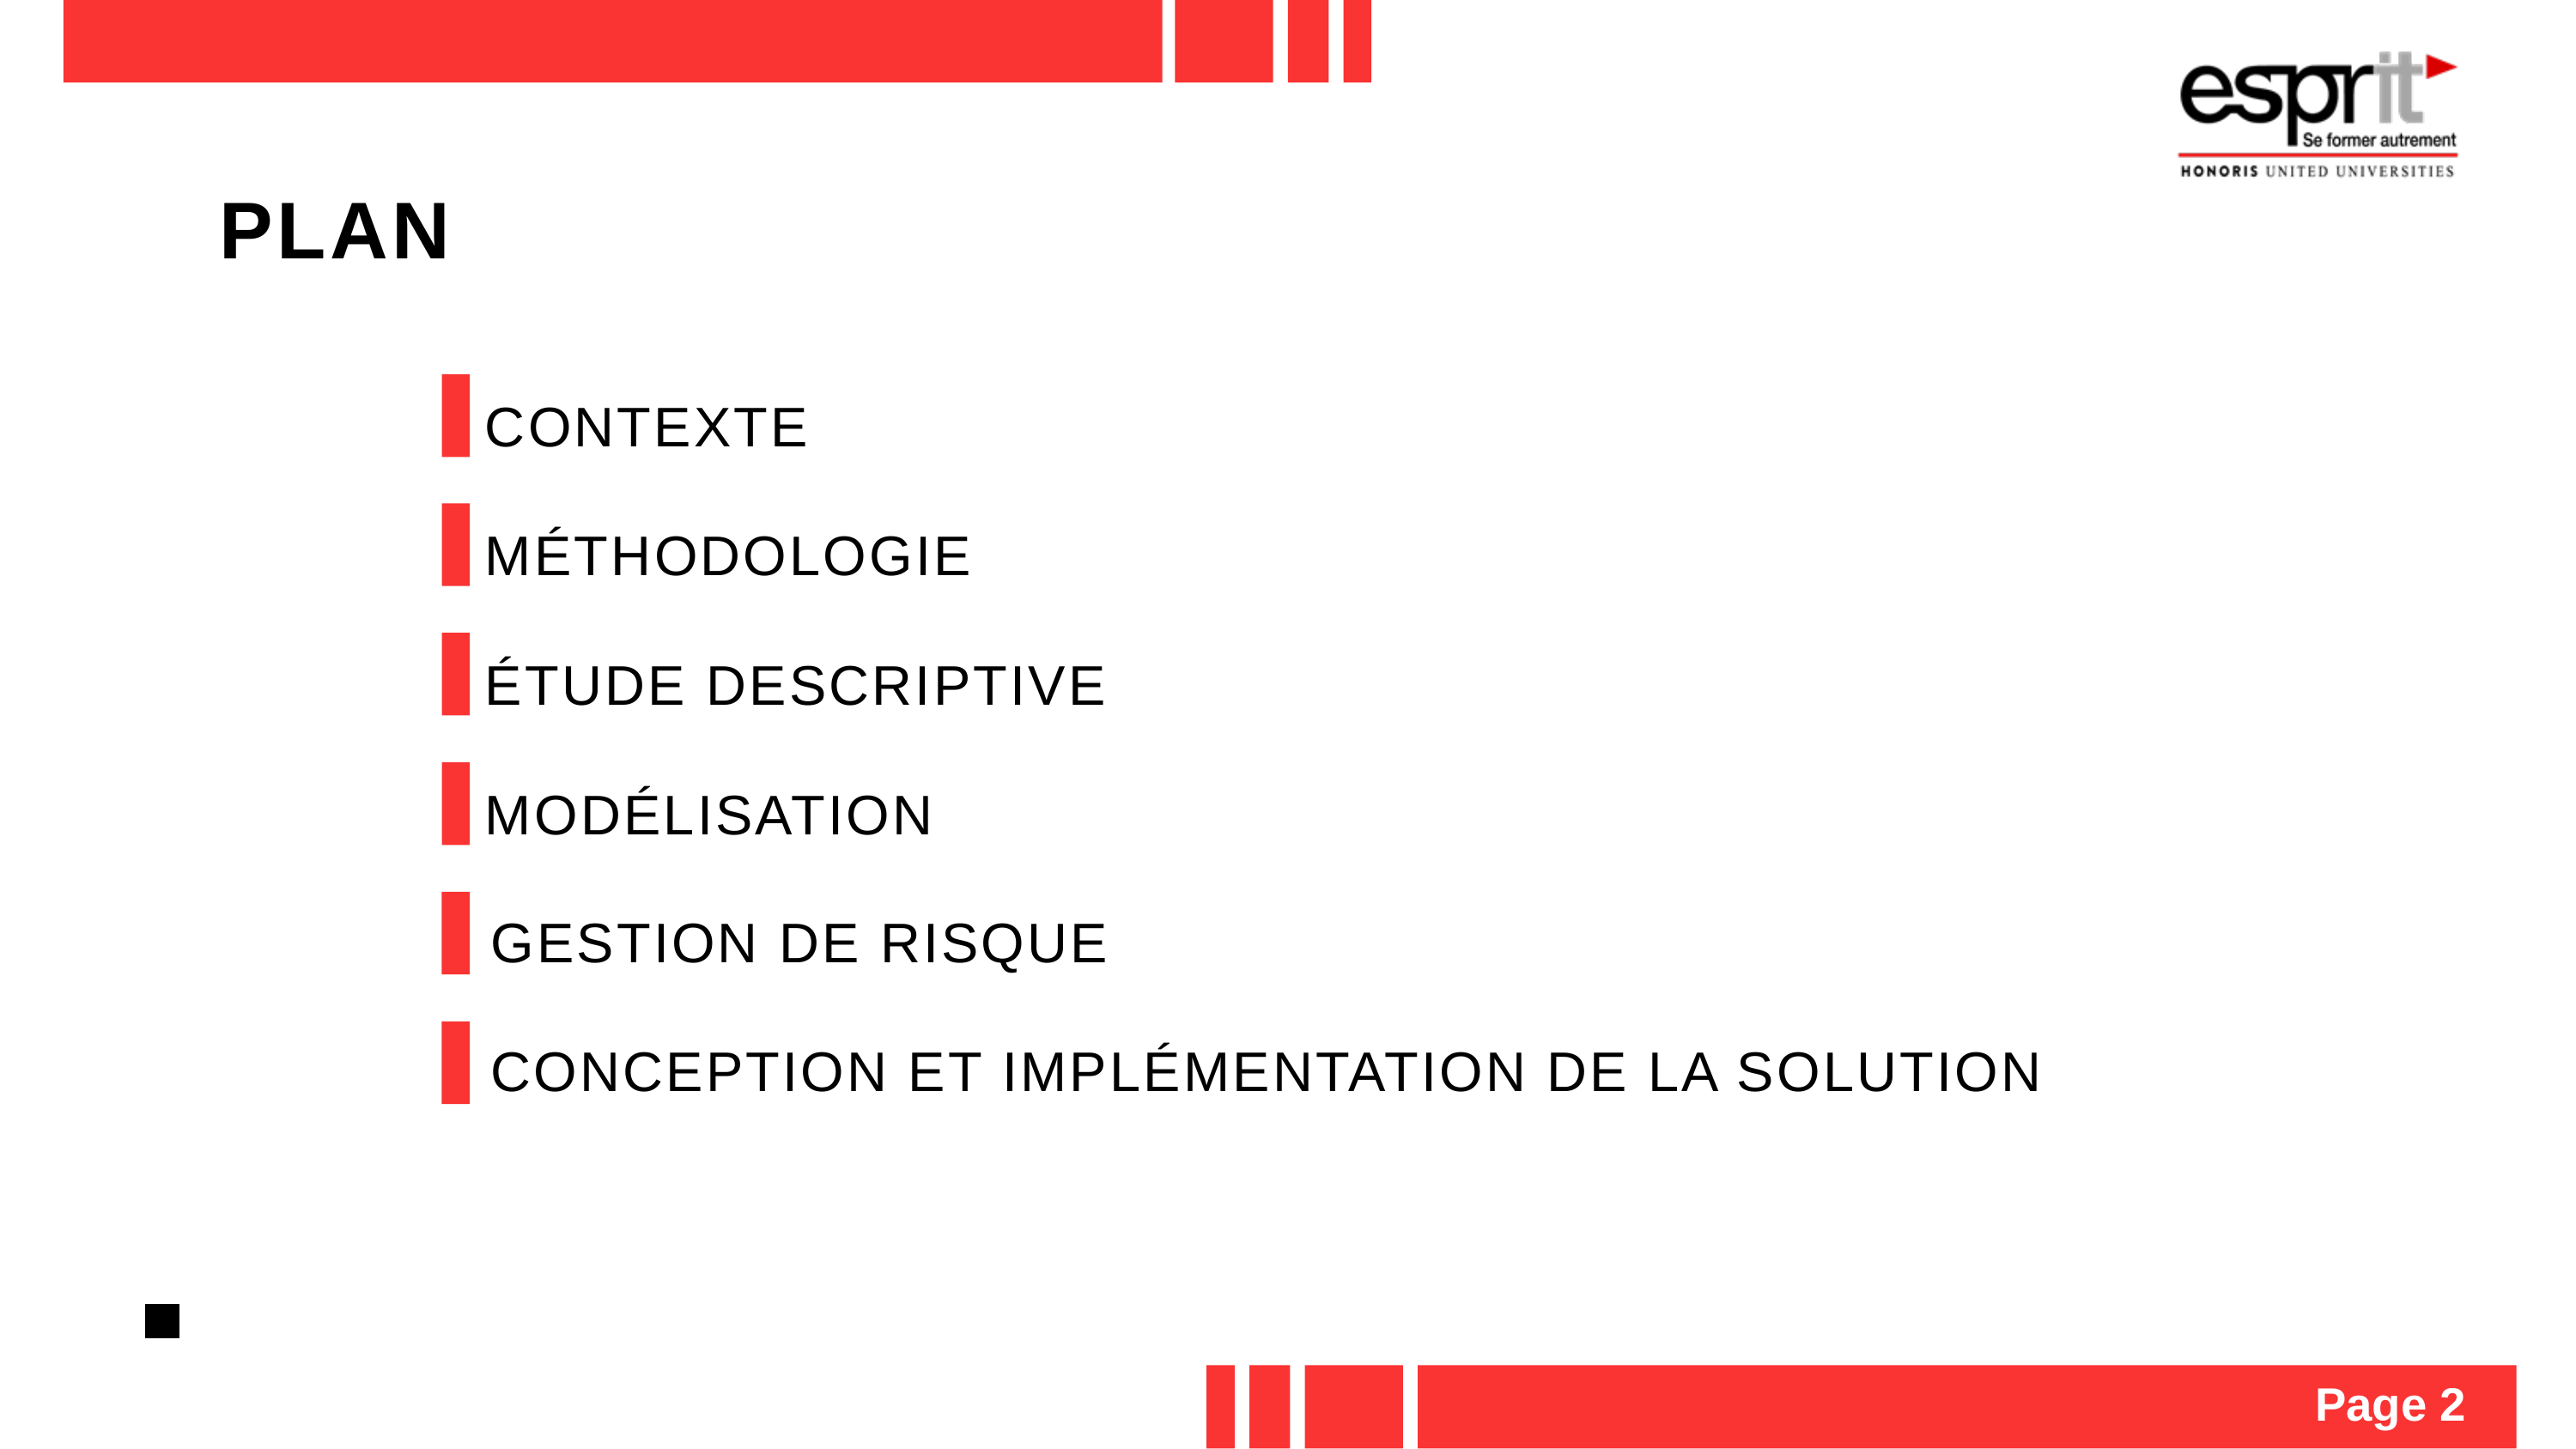

PLAN

CONTEXTE

MÉTHODOLOGIE

ÉTUDE DESCRIPTIVE

MODÉLISATION

GESTION DE RISQUE

CONCEPTION ET IMPLÉMENTATION DE LA SOLUTION

Page 2